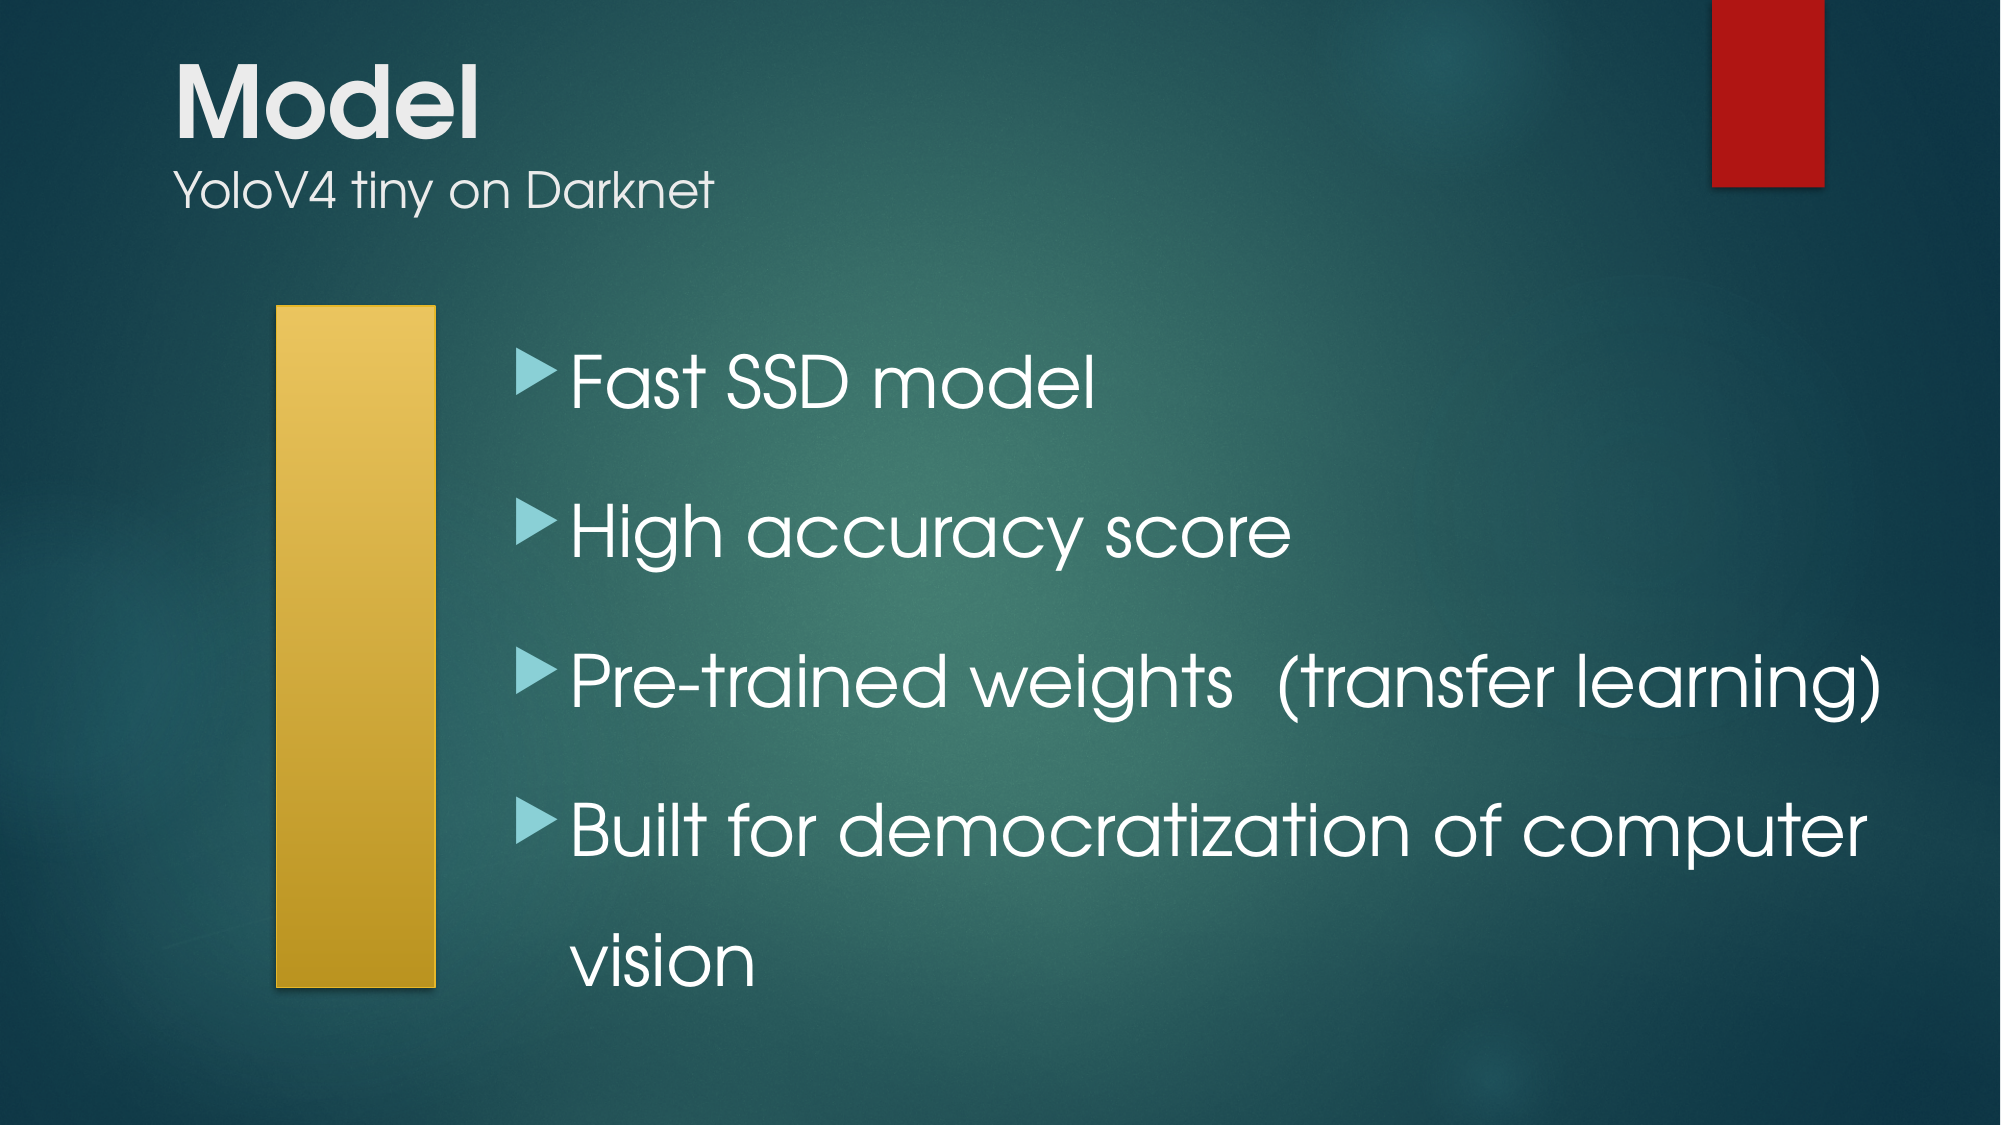

# Model YoloV4 tiny on Darknet
Fast SSD model
High accuracy score
Pre-trained weights  (transfer learning)
Built for democratization of computer vision